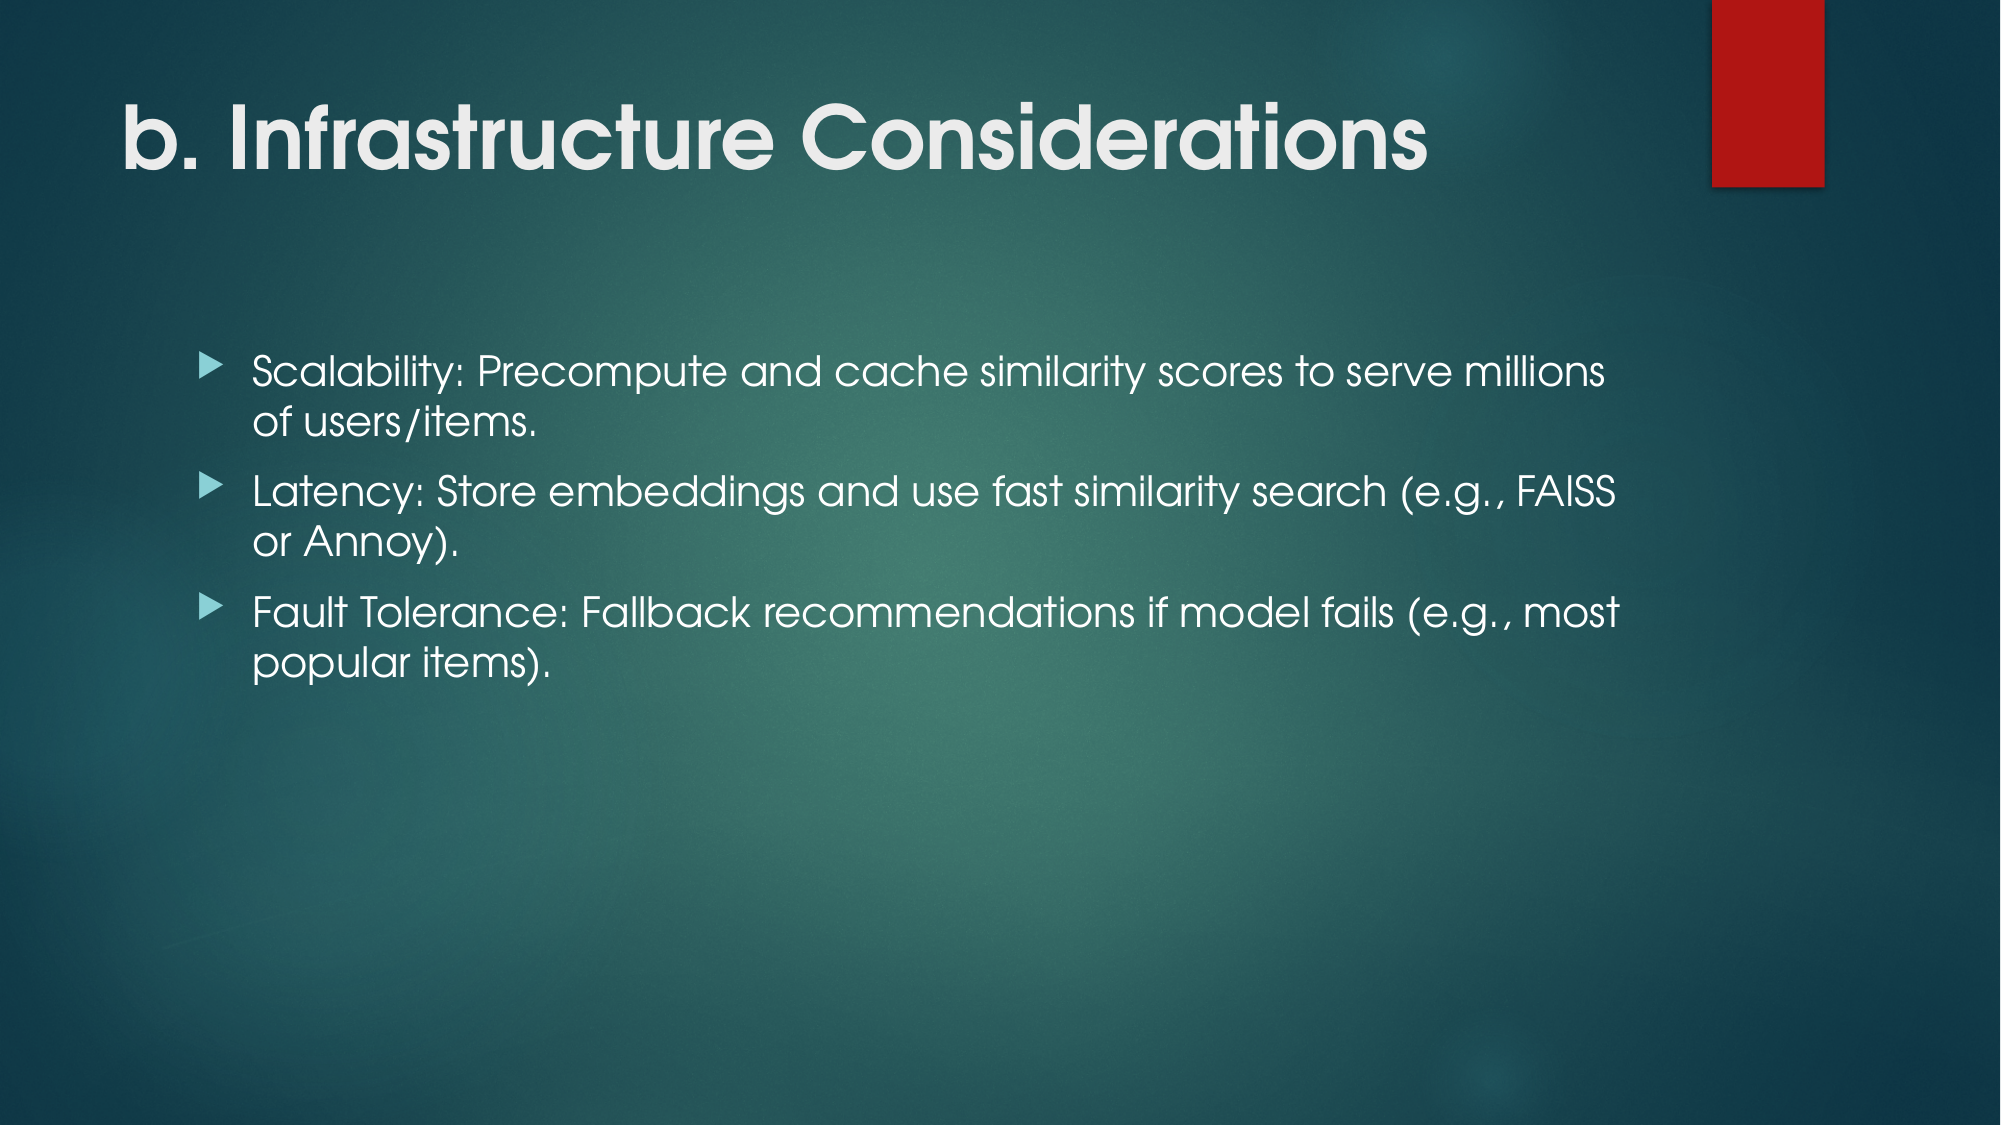

# b. Infrastructure Considerations
Scalability: Precompute and cache similarity scores to serve millions of users/items.
Latency: Store embeddings and use fast similarity search (e.g., FAISS or Annoy).
Fault Tolerance: Fallback recommendations if model fails (e.g., most popular items).